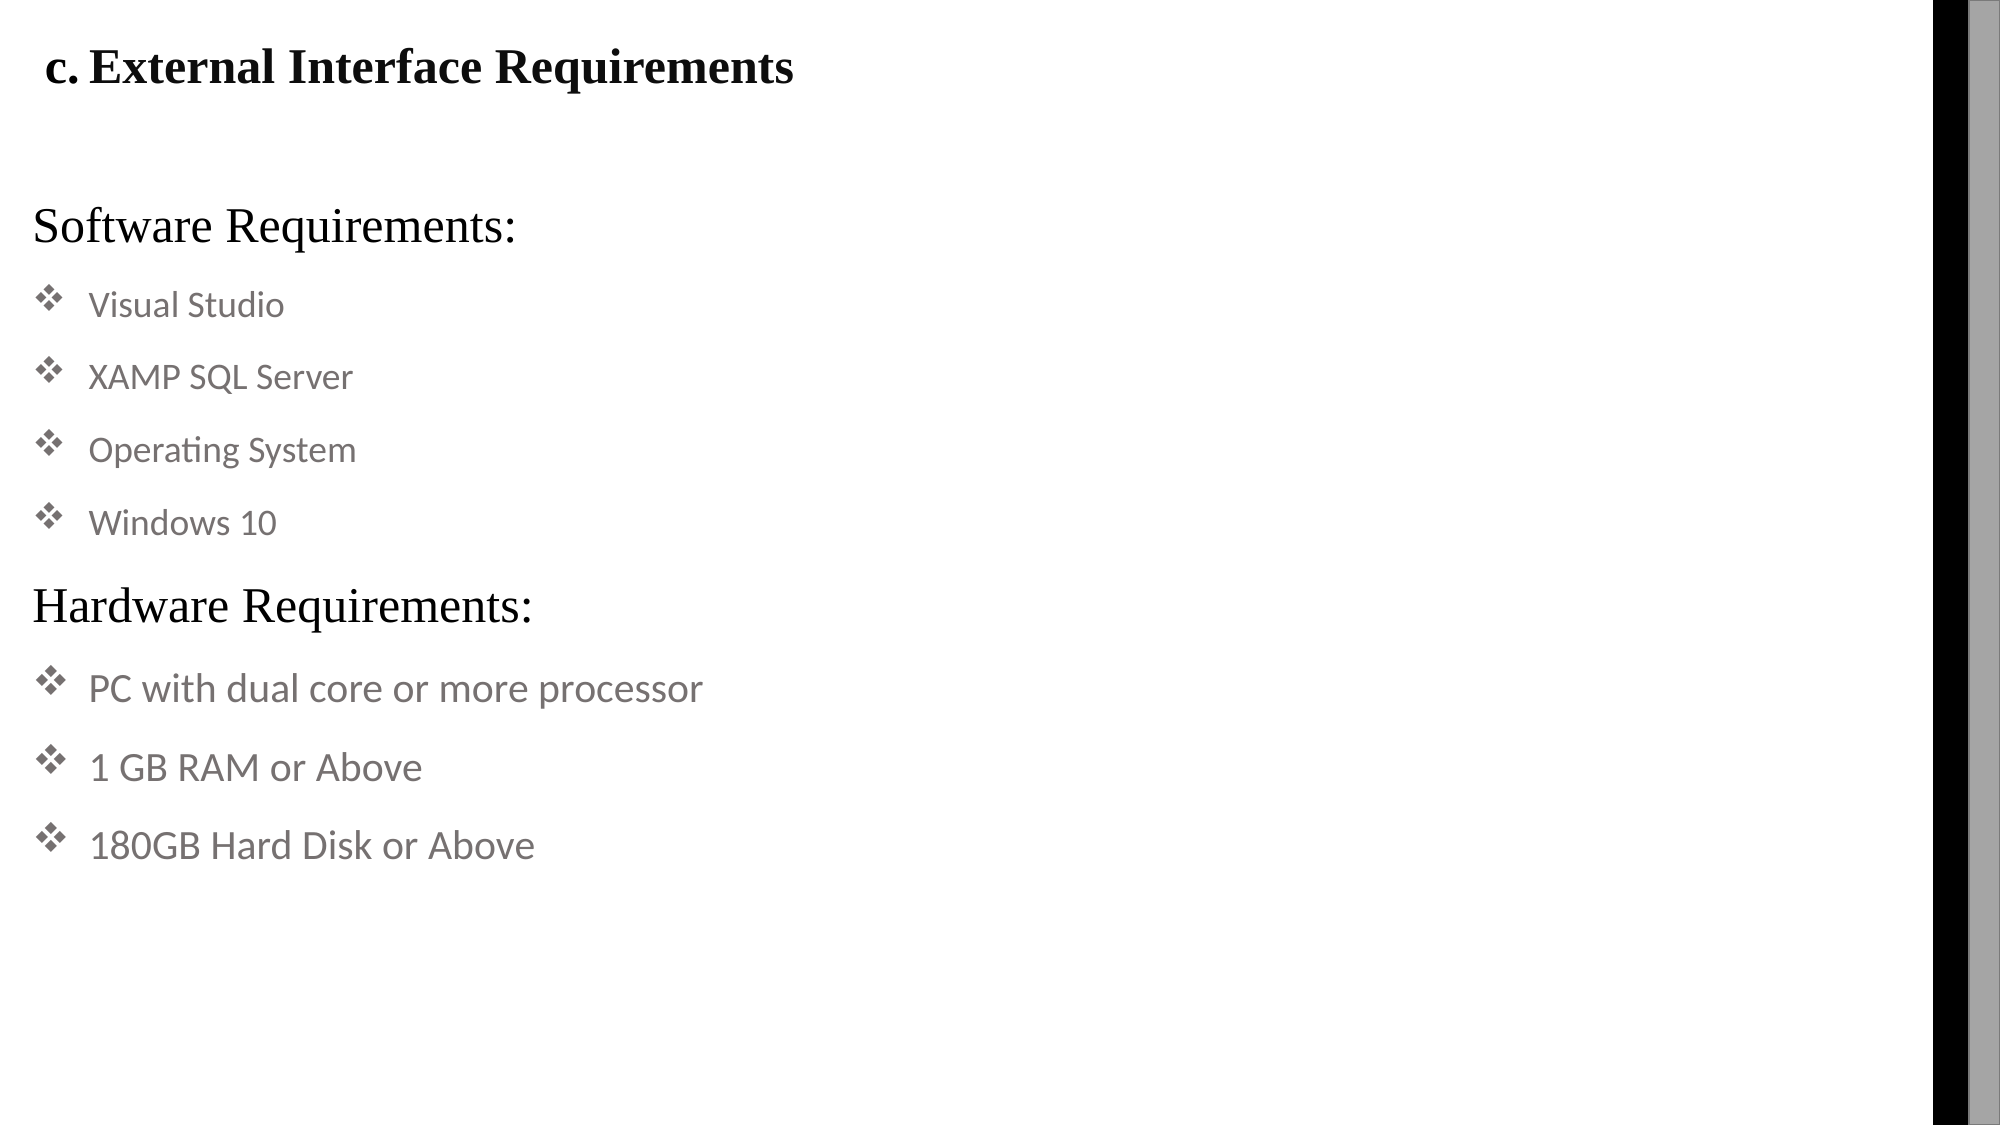

c. External Interface Requirements

Software Requirements:
Visual Studio
XAMP SQL Server
Operating System
Windows 10
Hardware Requirements:
PC with dual core or more processor
1 GB RAM or Above
180GB Hard Disk or Above

#